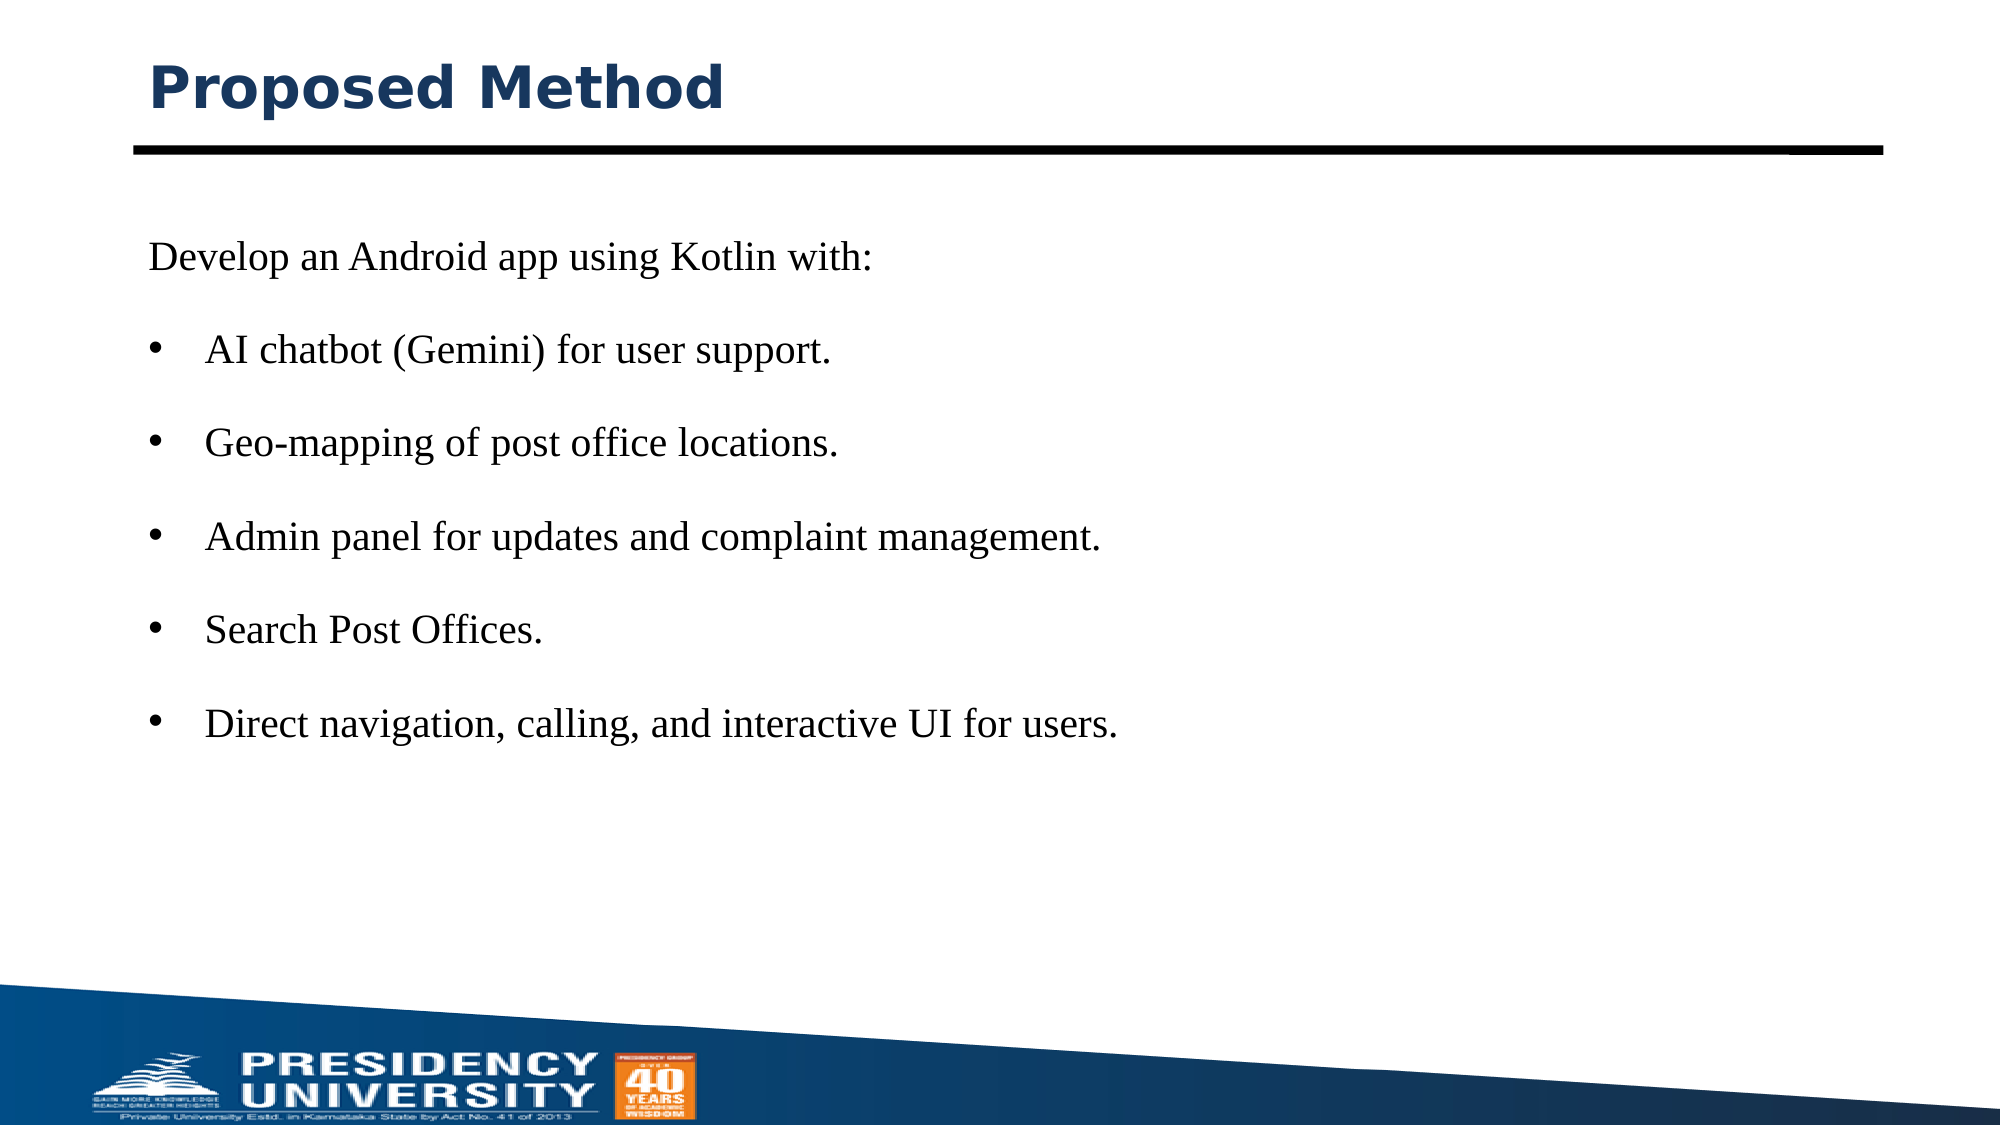

# Proposed Method
Develop an Android app using Kotlin with:
AI chatbot (Gemini) for user support.
Geo-mapping of post office locations.
Admin panel for updates and complaint management.
Search Post Offices.
Direct navigation, calling, and interactive UI for users.